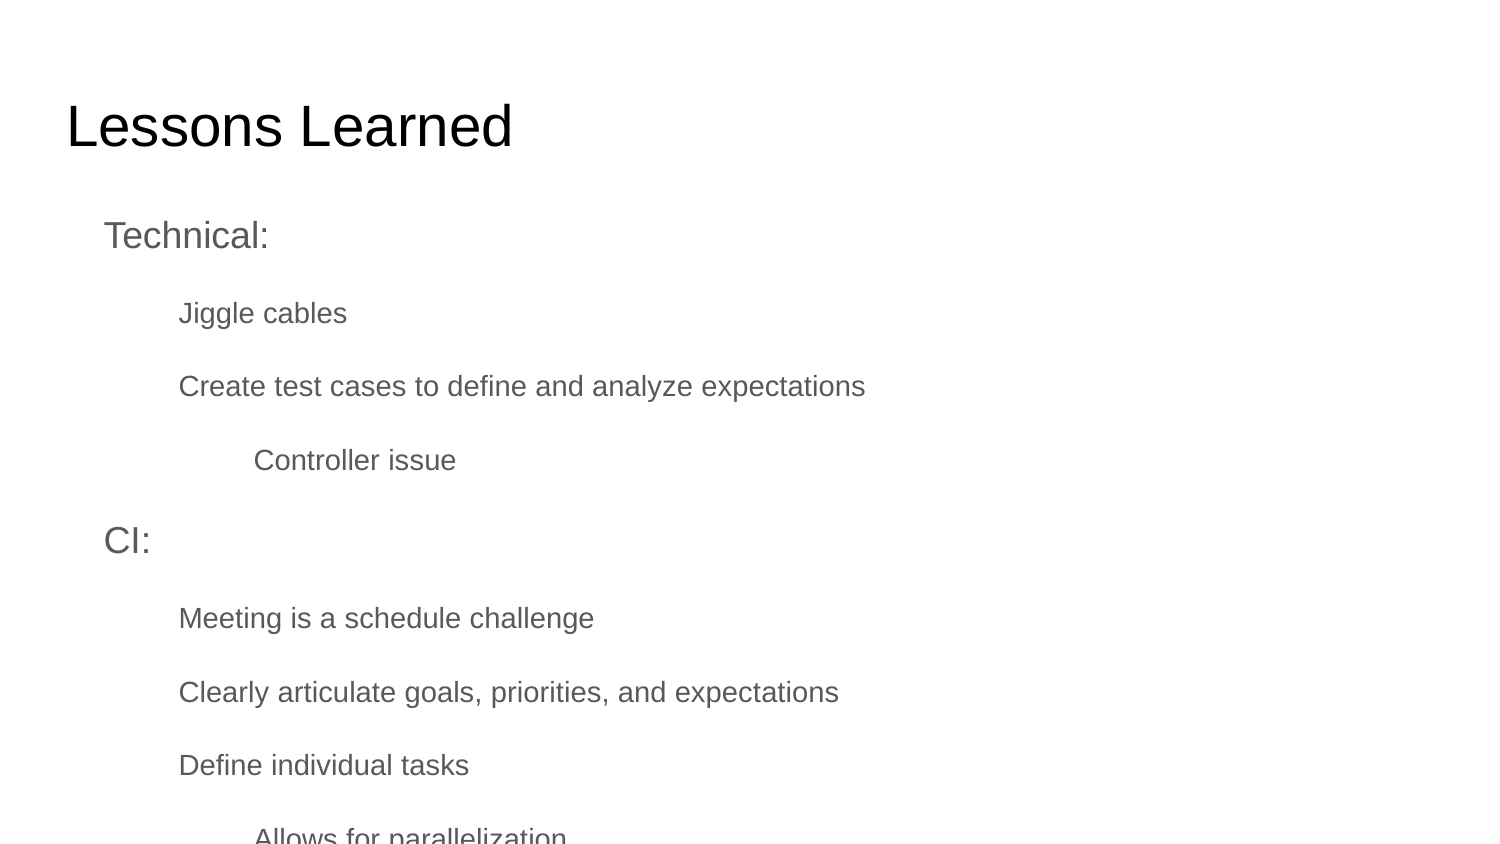

# Lessons Learned
Technical:
Jiggle cables
Create test cases to define and analyze expectations
Controller issue
CI:
Meeting is a schedule challenge
Clearly articulate goals, priorities, and expectations
Define individual tasks
Allows for parallelization
Ensure everyone is aware what is happening
Use platform for communication
Slack